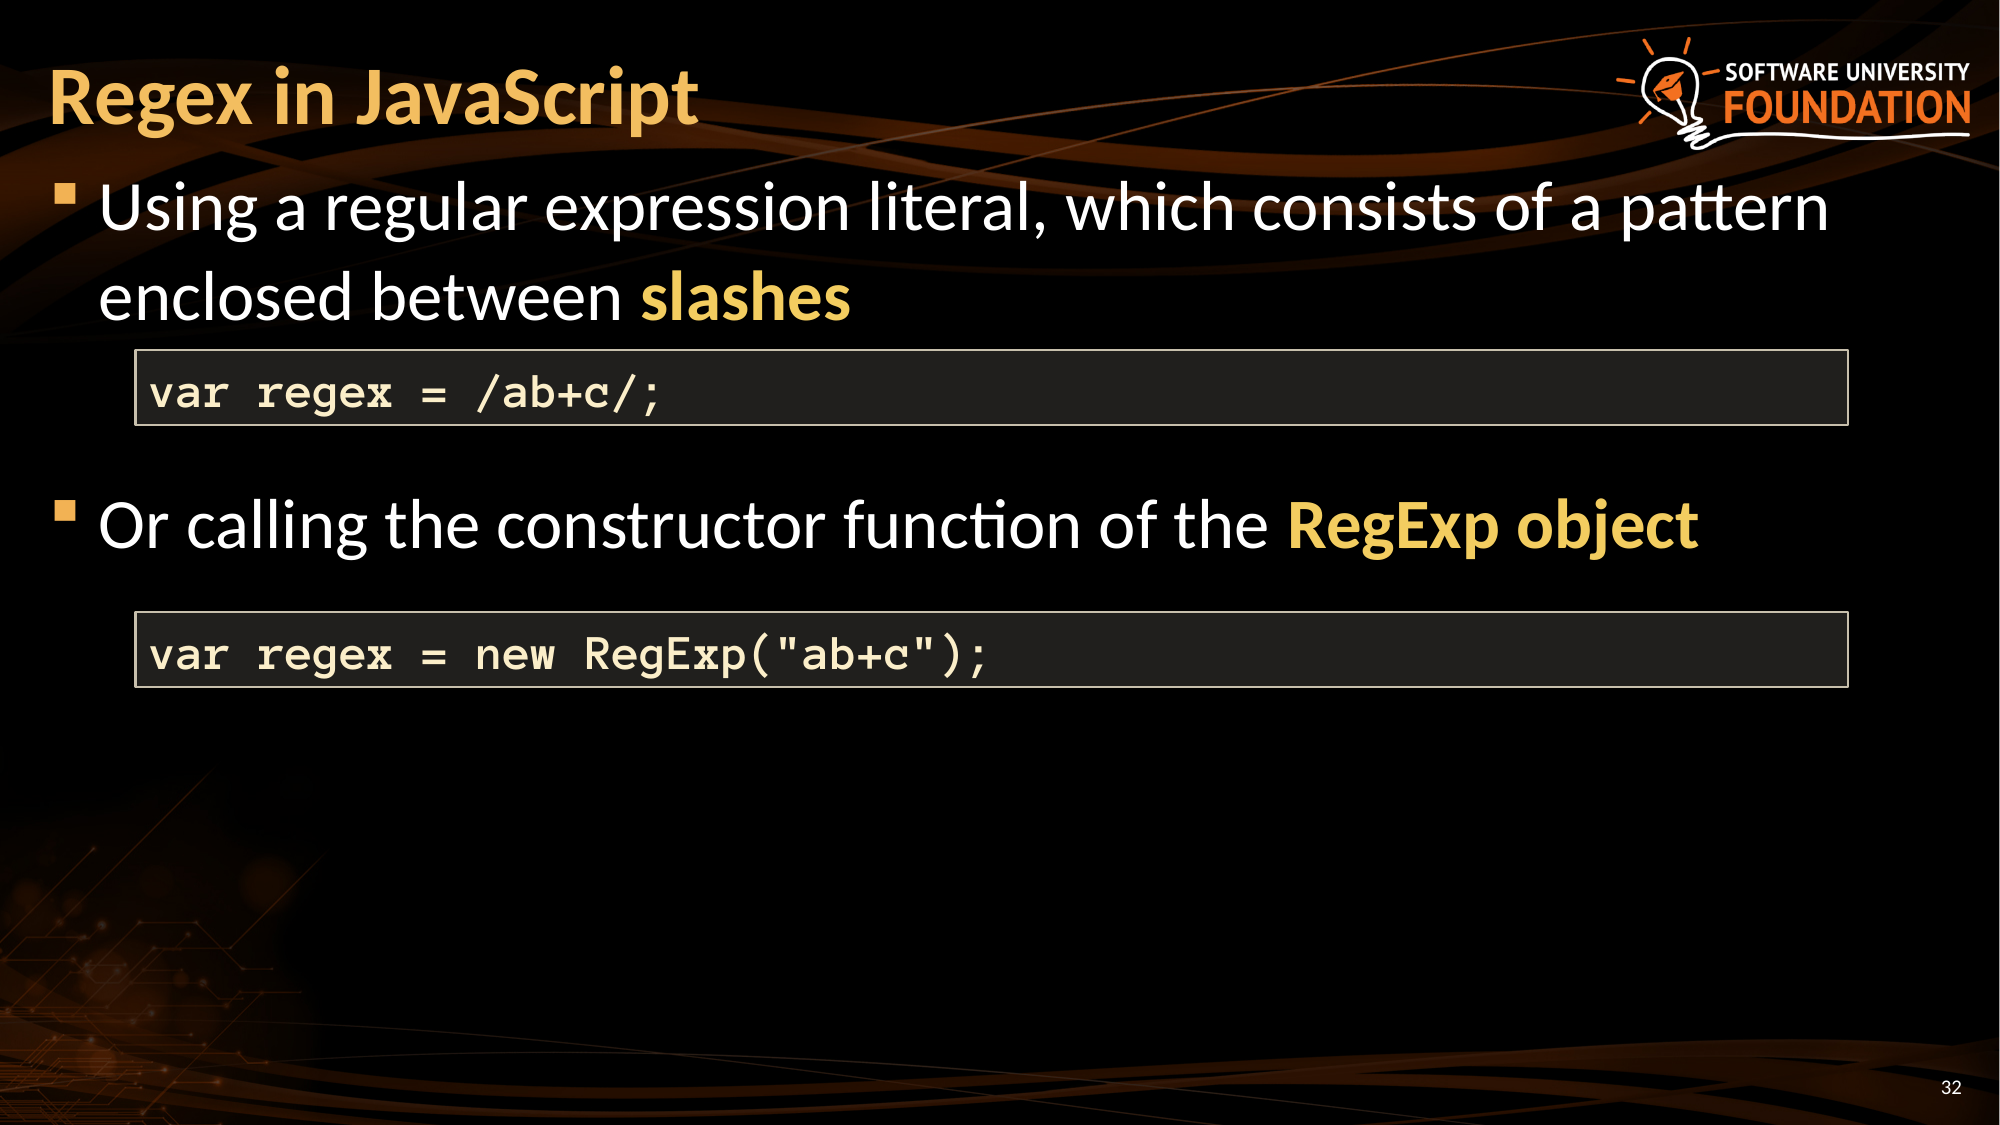

# Regex in JavaScript
Using a regular expression literal, which consists of a pattern enclosed between slashes

Or calling the constructor function of the RegExp object
var regex = /ab+c/;
var regex = new RegExp("ab+c");
32